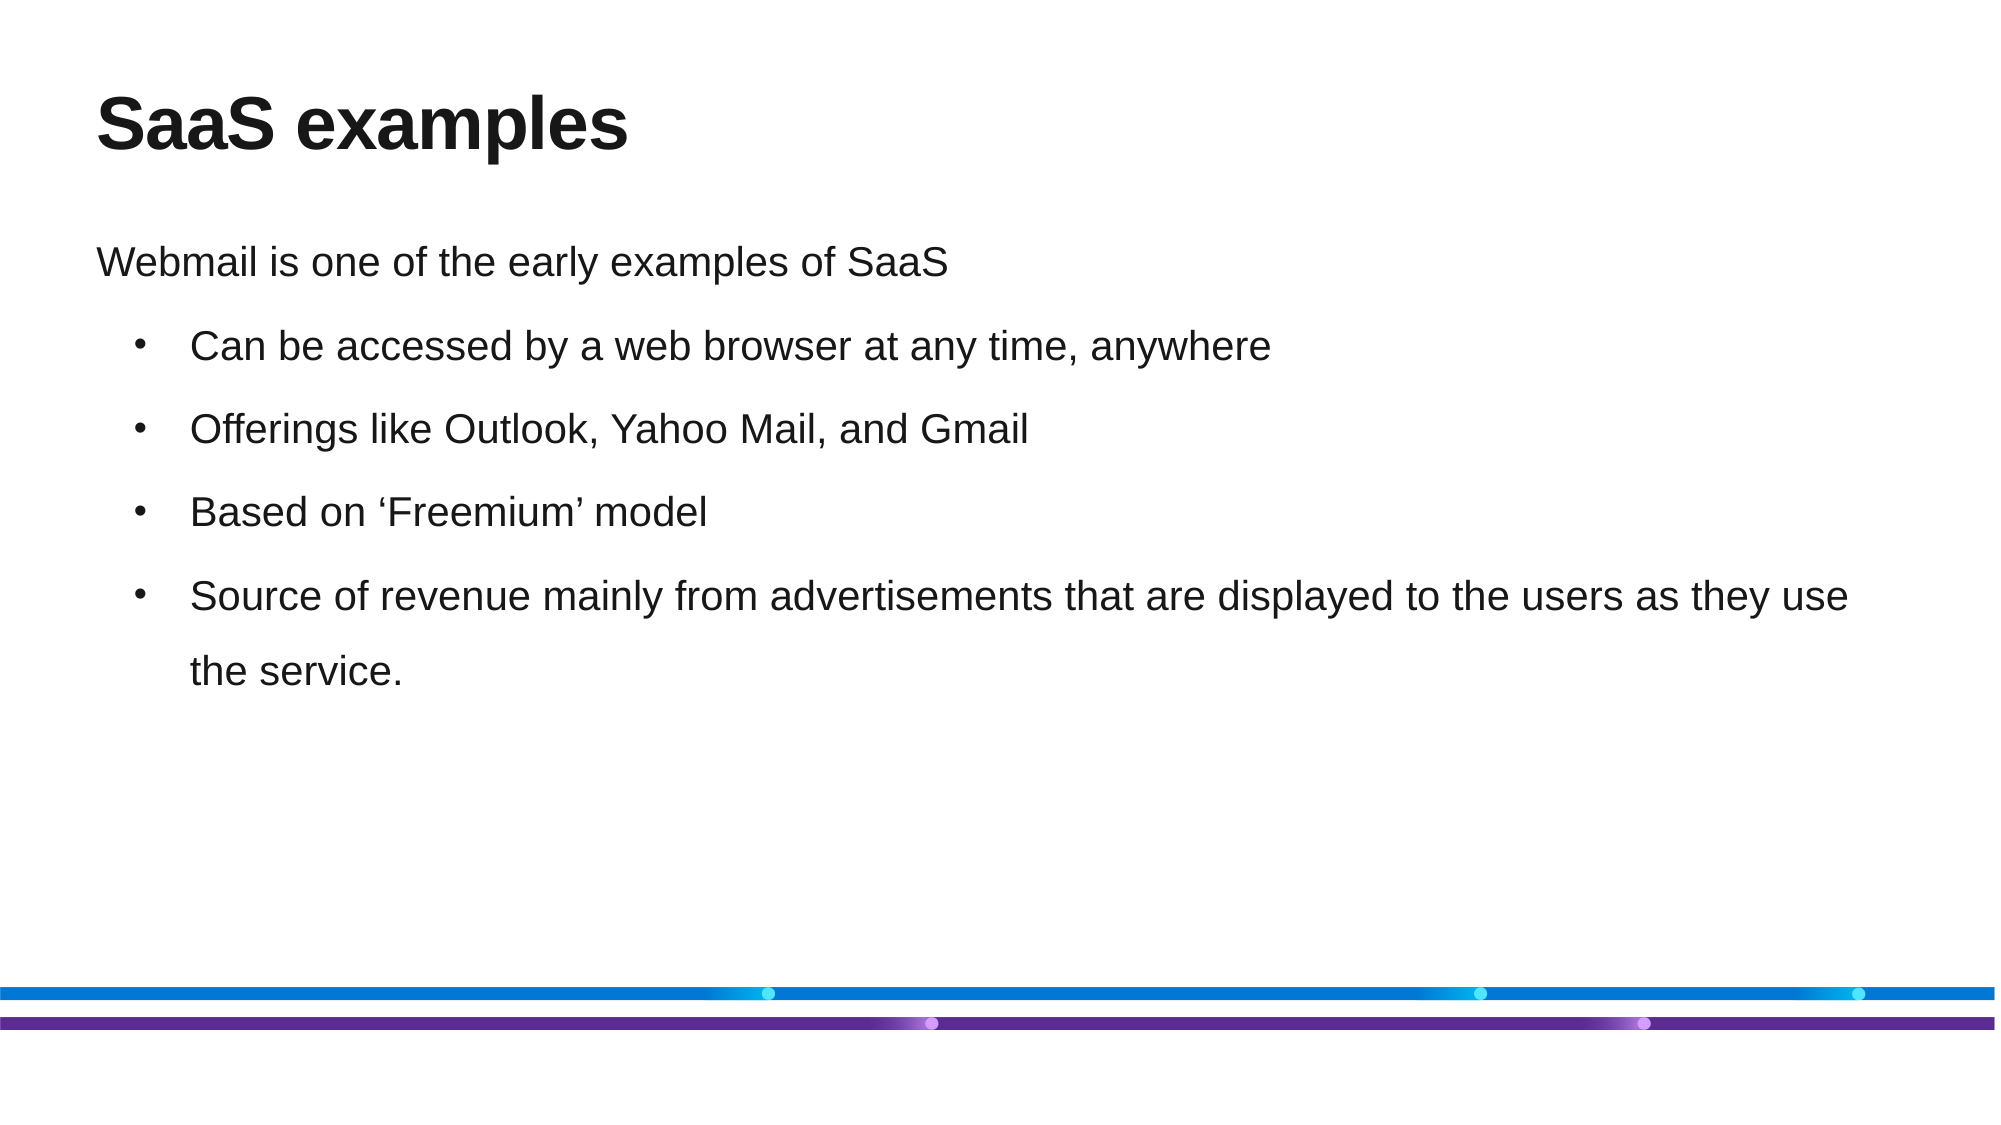

# SaaS examples
Webmail is one of the early examples of SaaS
Can be accessed by a web browser at any time, anywhere
Offerings like Outlook, Yahoo Mail, and Gmail
Based on ‘Freemium’ model
Source of revenue mainly from advertisements that are displayed to the users as they use the service.